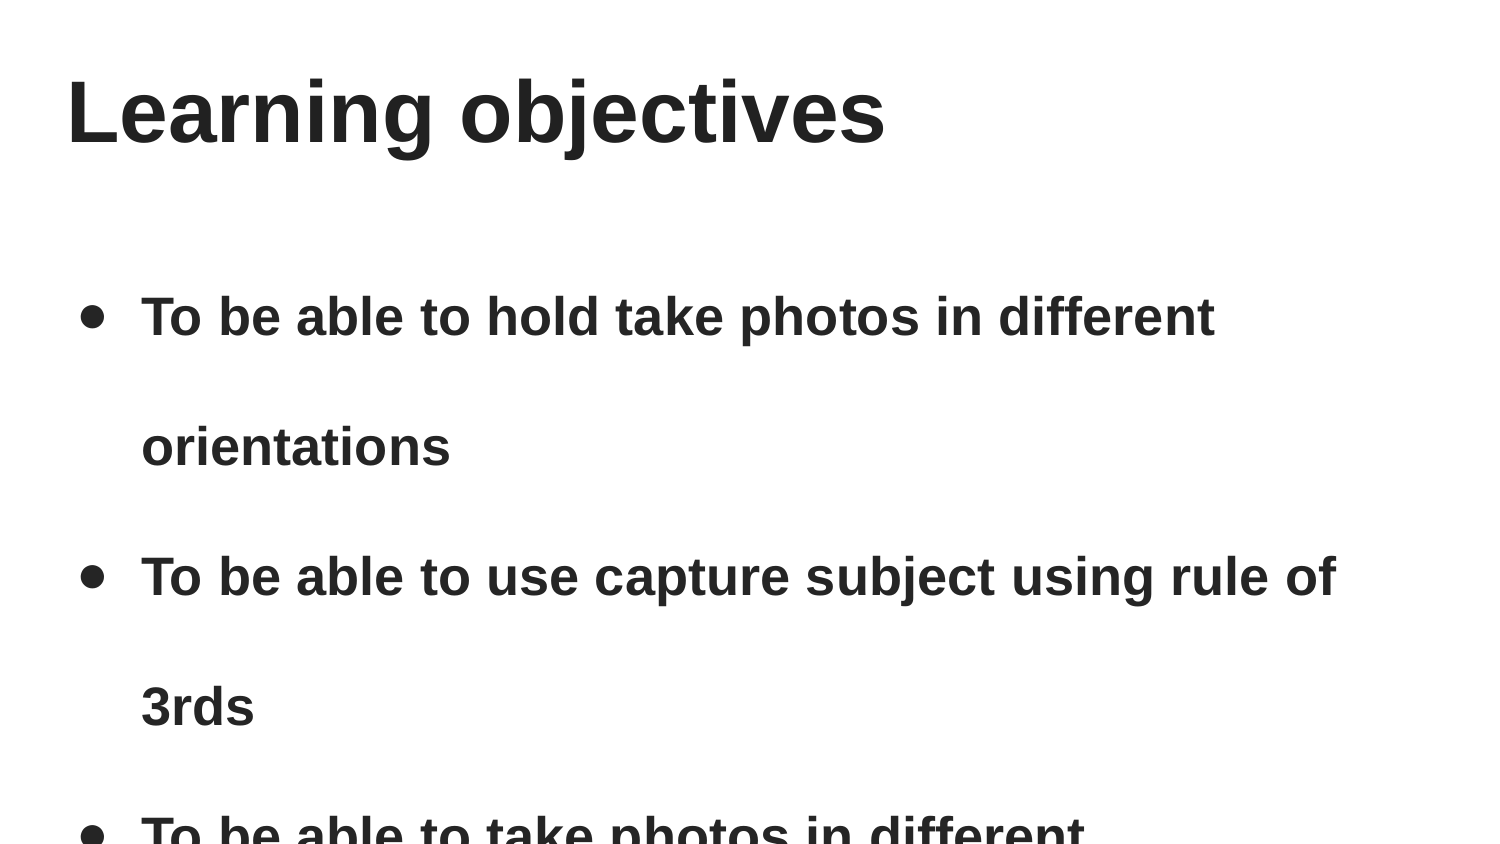

# Learning objectives
To be able to hold take photos in different orientations
To be able to use capture subject using rule of 3rds
To be able to take photos in different perspectives